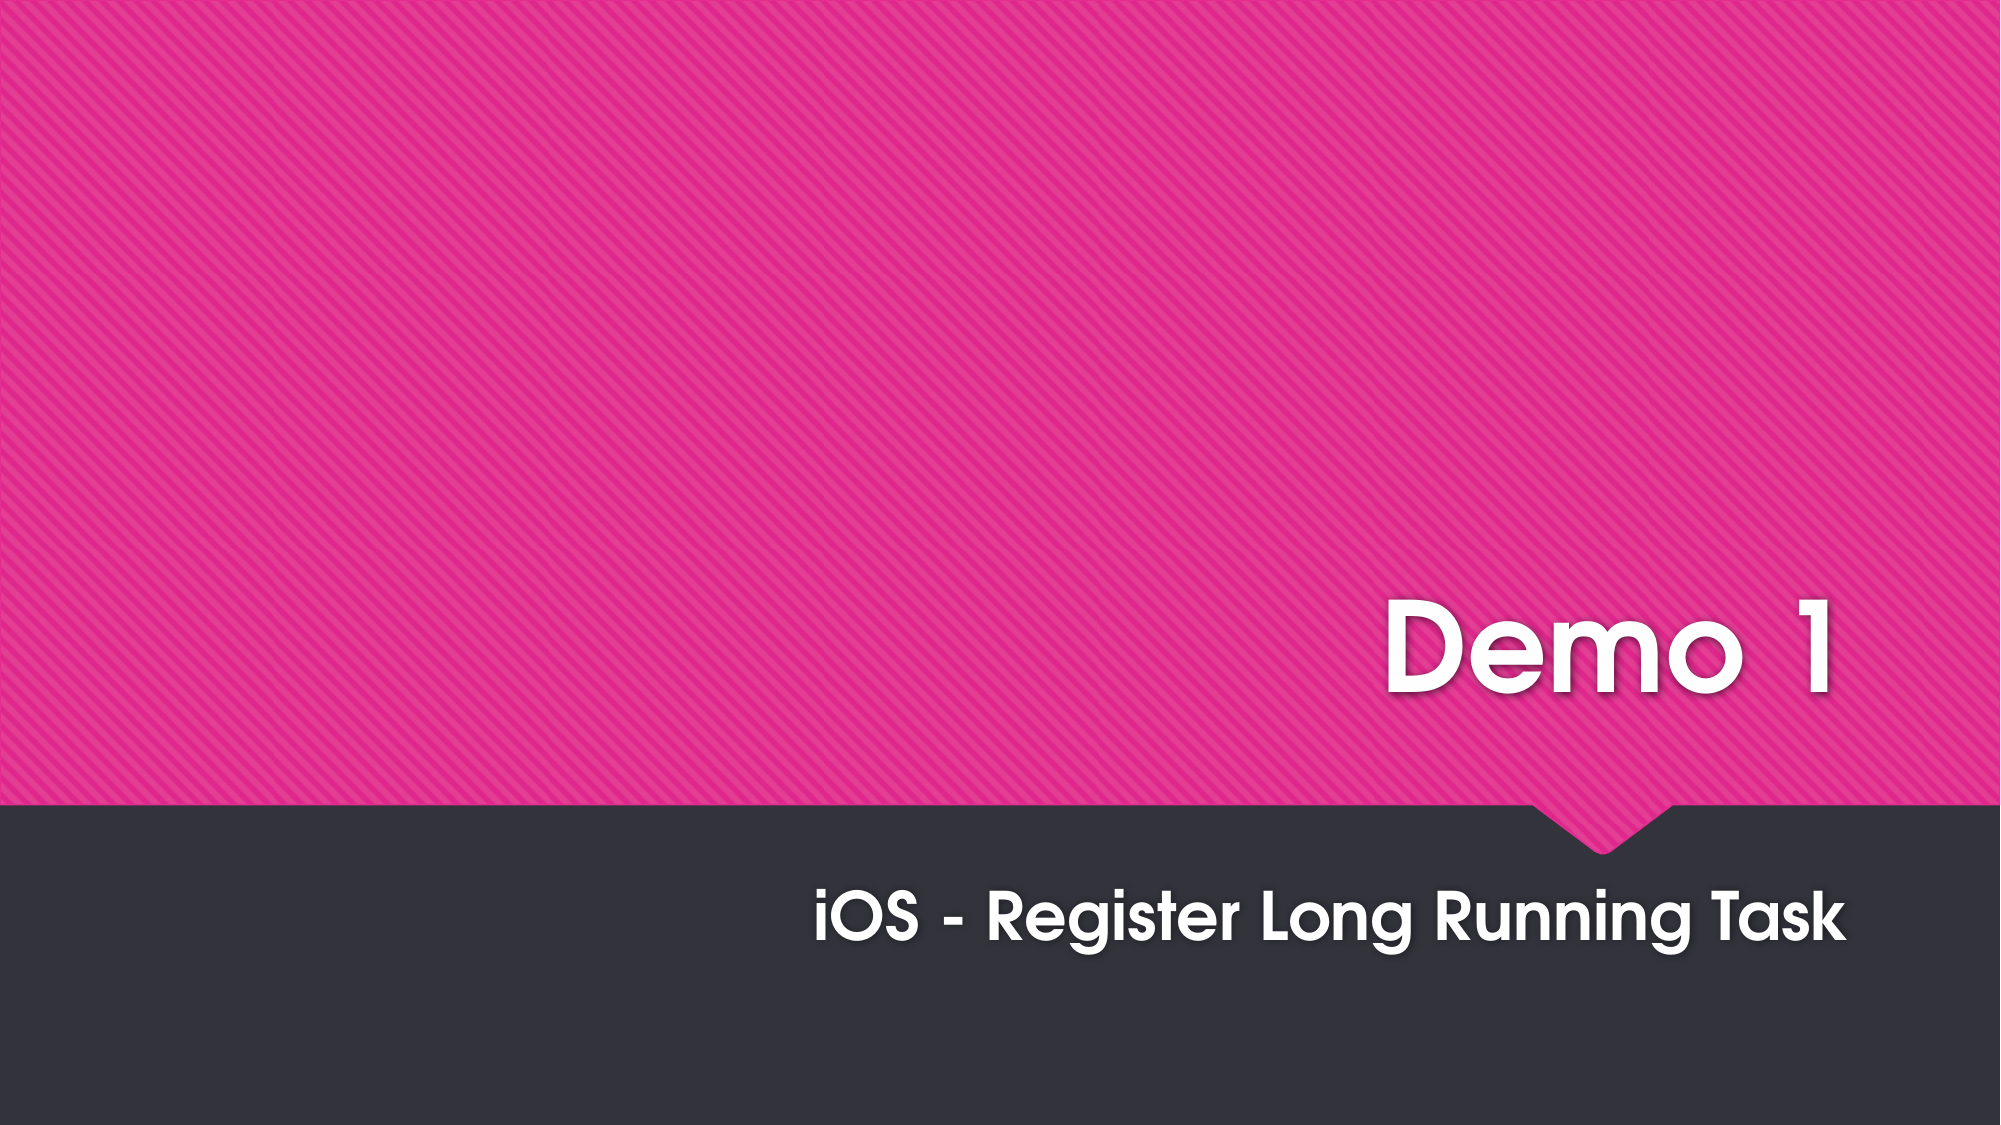

# Demo 1
iOS - Register Long Running Task